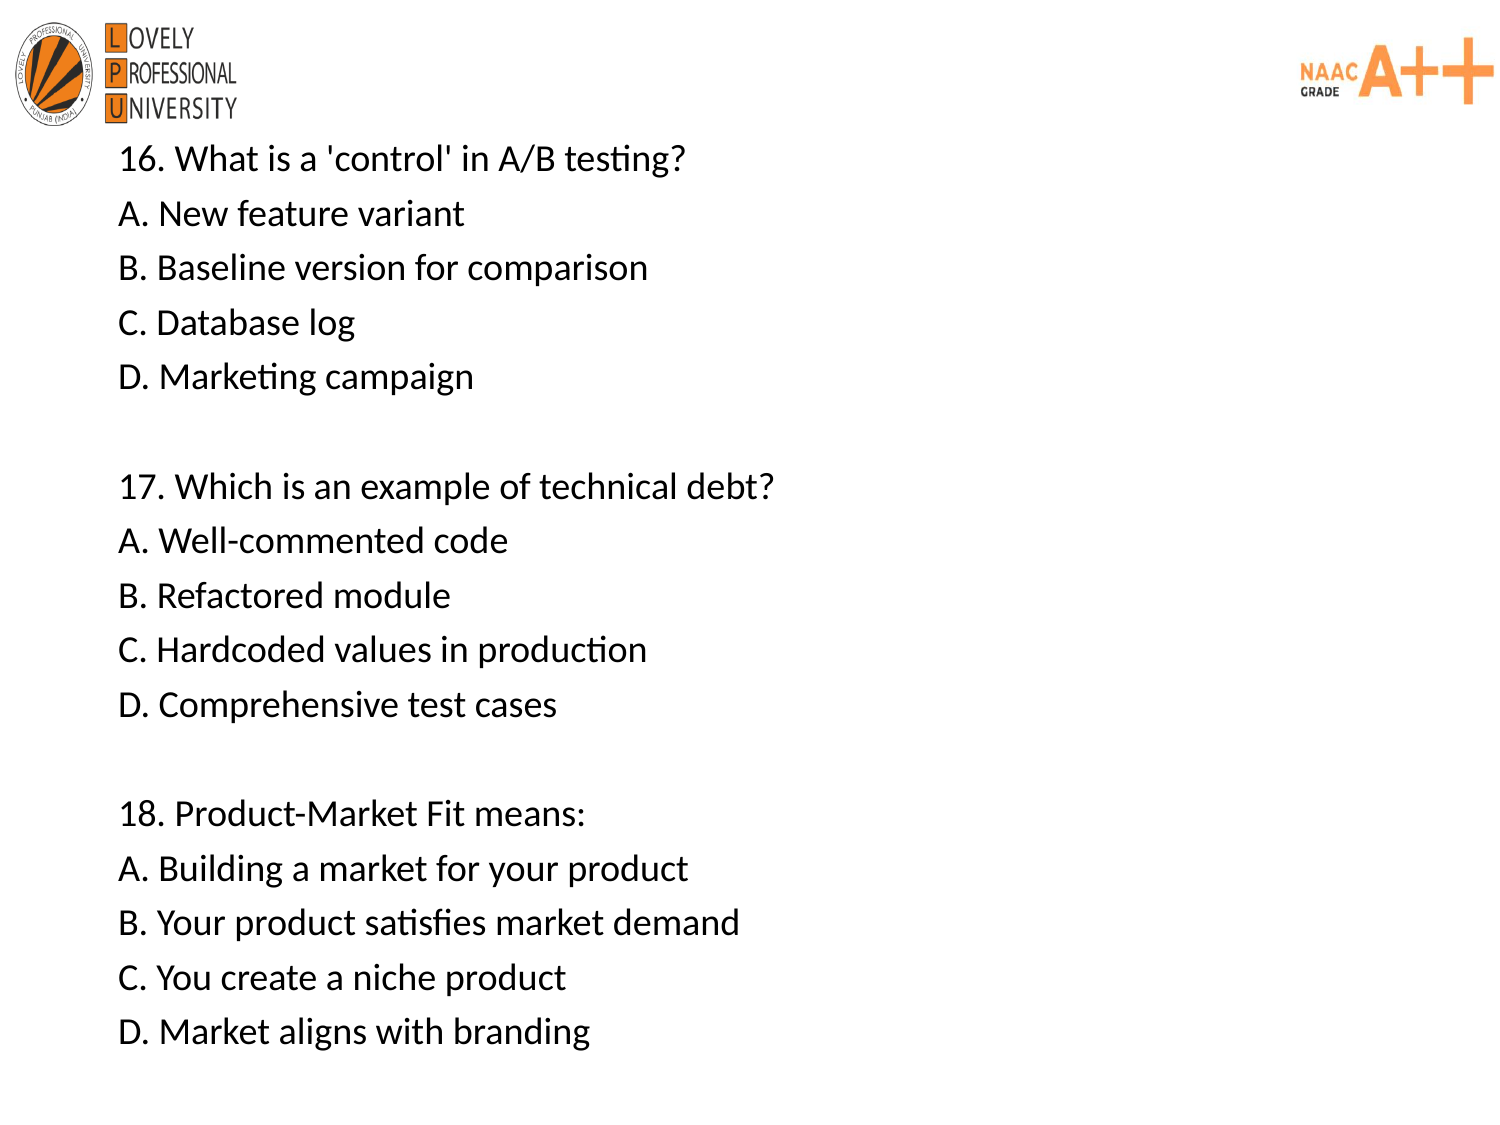

16. What is a 'control' in A/B testing?
A. New feature variant
B. Baseline version for comparison
C. Database log
D. Marketing campaign

17. Which is an example of technical debt?
A. Well-commented code
B. Refactored module
C. Hardcoded values in production
D. Comprehensive test cases

18. Product-Market Fit means:
A. Building a market for your product
B. Your product satisfies market demand
C. You create a niche product
D. Market aligns with branding